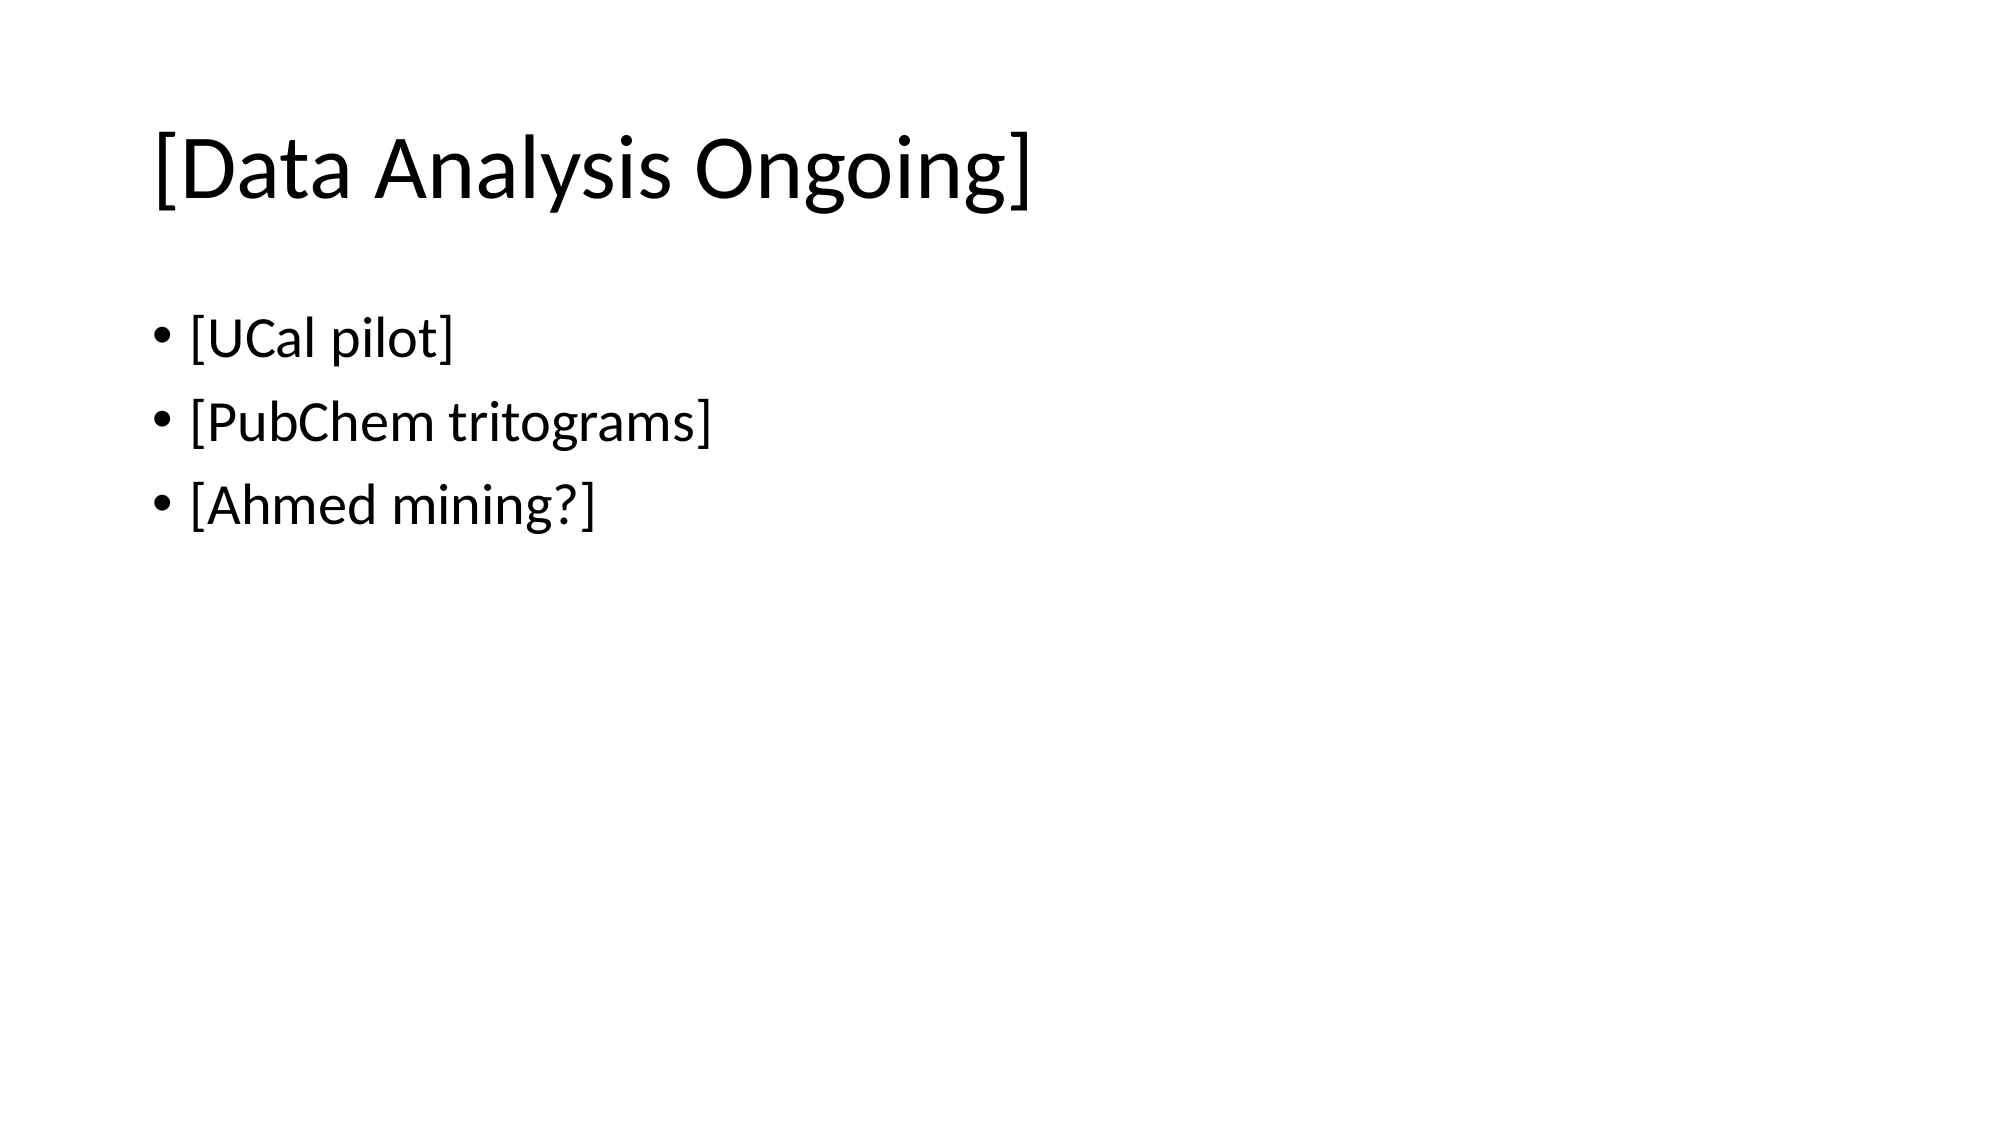

# [Data Analysis Ongoing]
[UCal pilot]
[PubChem tritograms]
[Ahmed mining?]